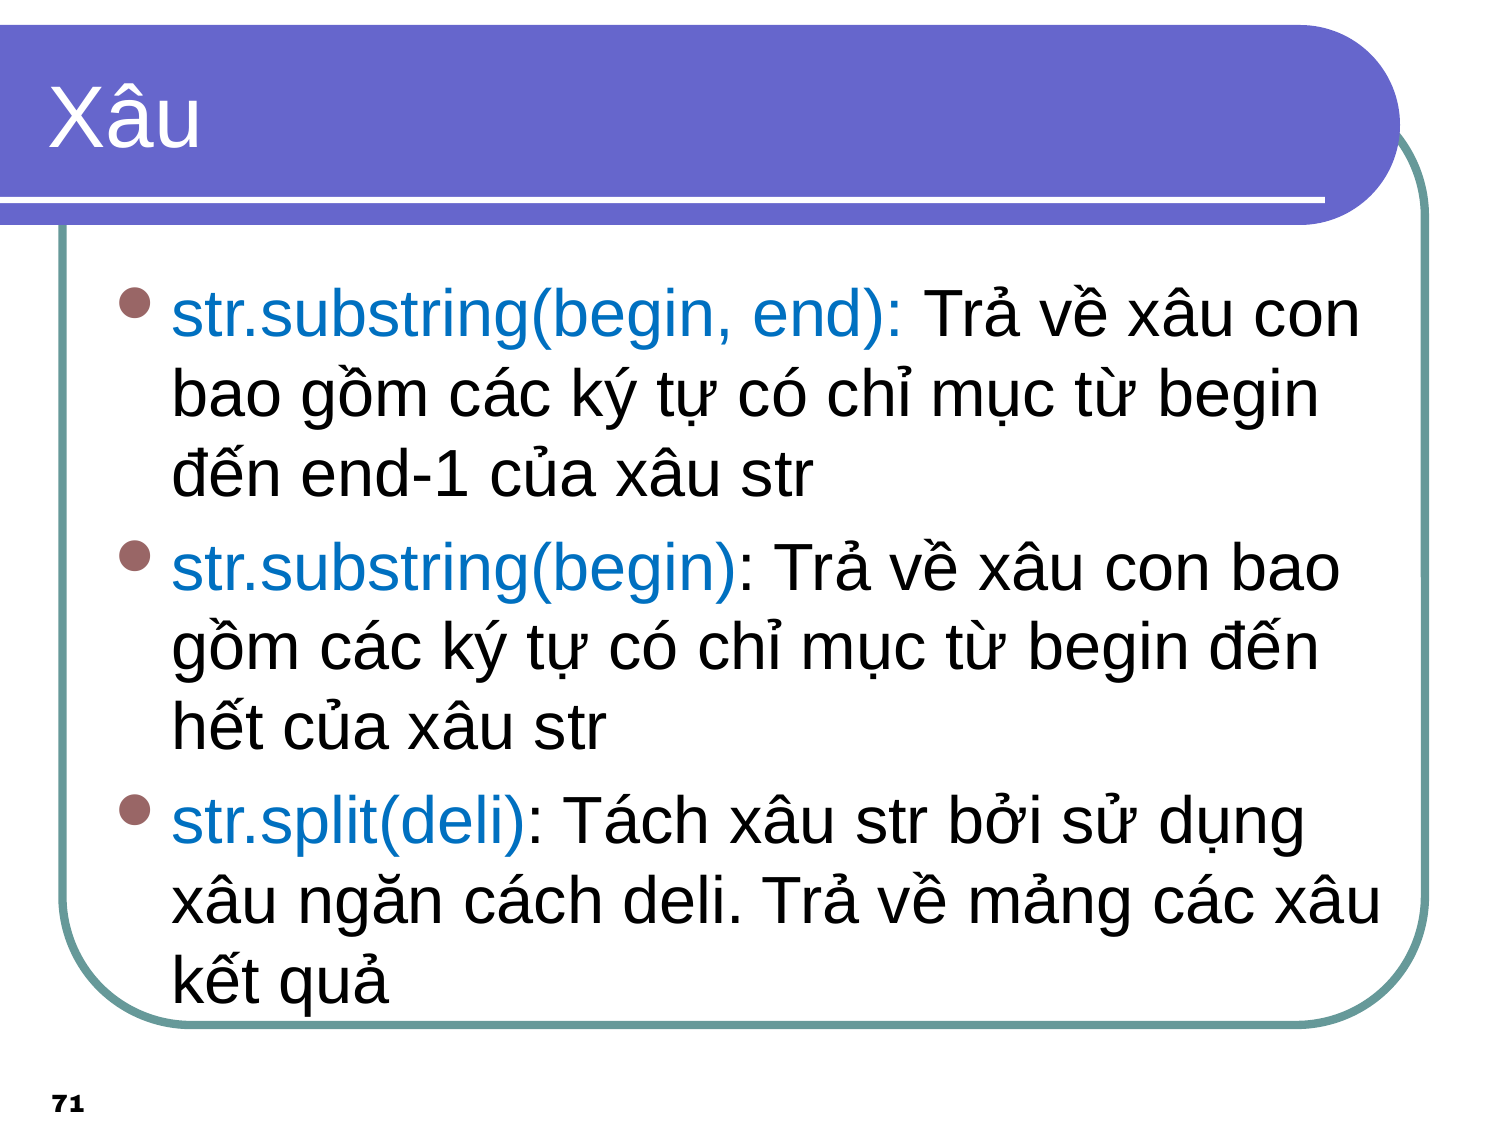

# Xâu
str.substring(begin, end): Trả về xâu con bao gồm các ký tự có chỉ mục từ begin đến end-1 của xâu str
str.substring(begin): Trả về xâu con bao gồm các ký tự có chỉ mục từ begin đến hết của xâu str
str.split(deli): Tách xâu str bởi sử dụng xâu ngăn cách deli. Trả về mảng các xâu kết quả
71